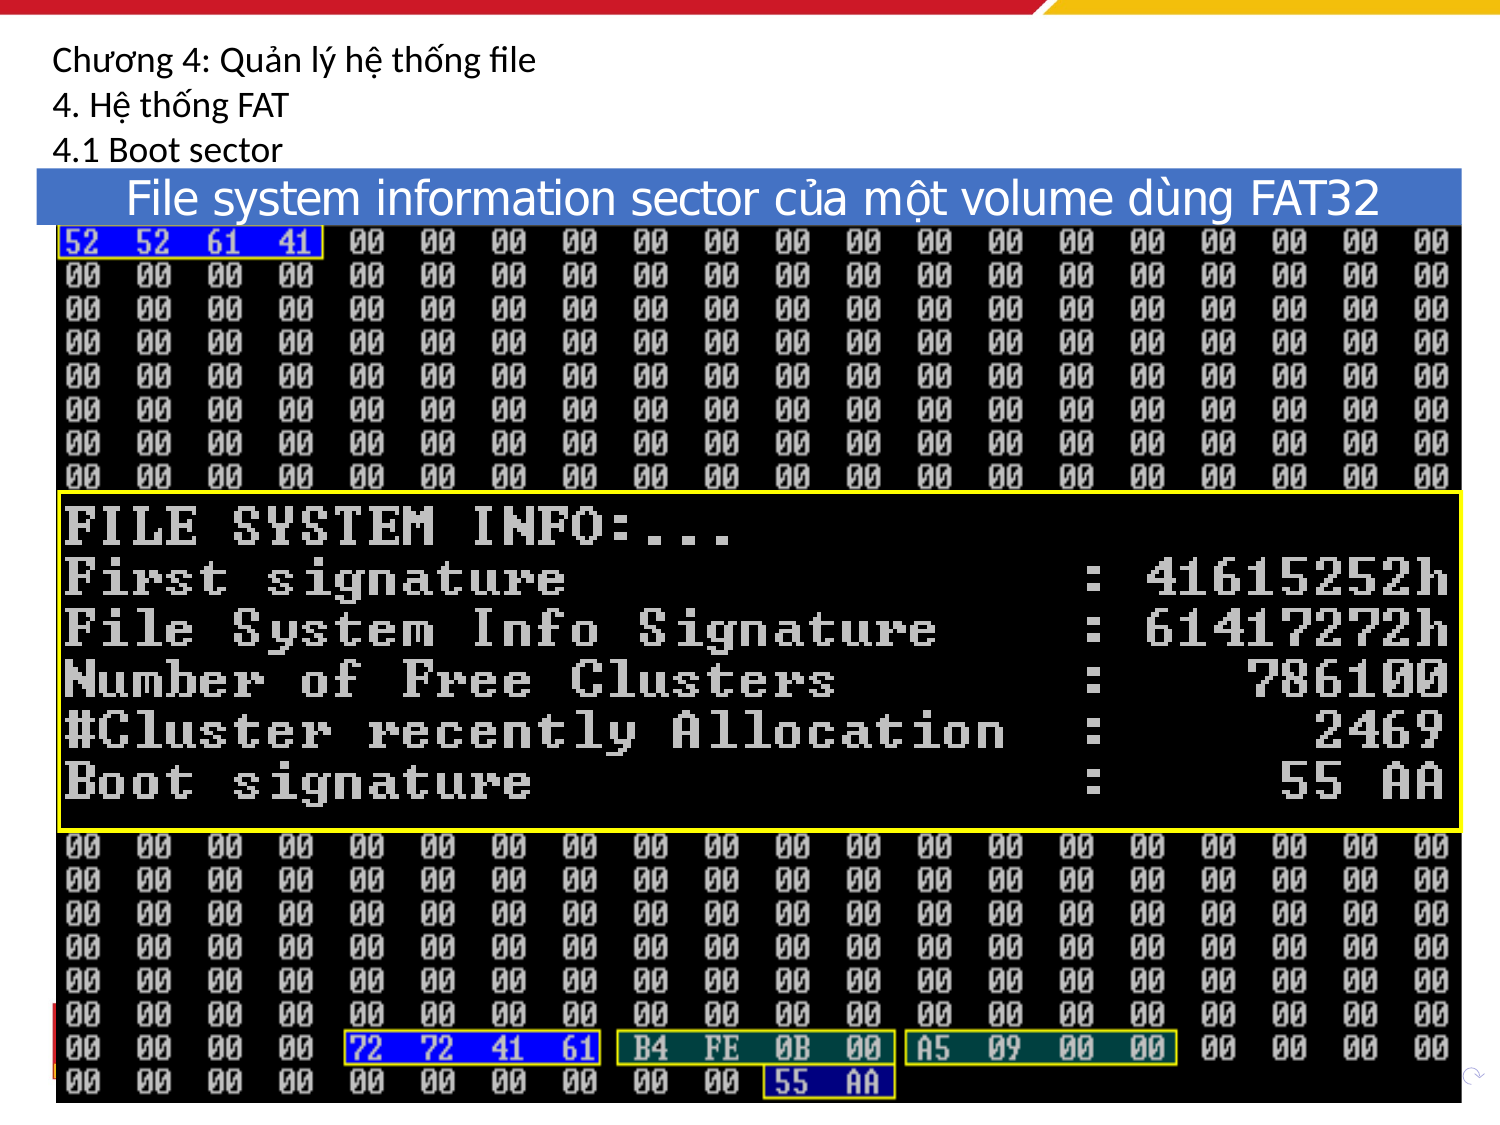

Chương 4: Quản lý hệ thống file
4. Hệ thống FAT
4.1 Boot sector
File system information sector của một volume dùng FAT32